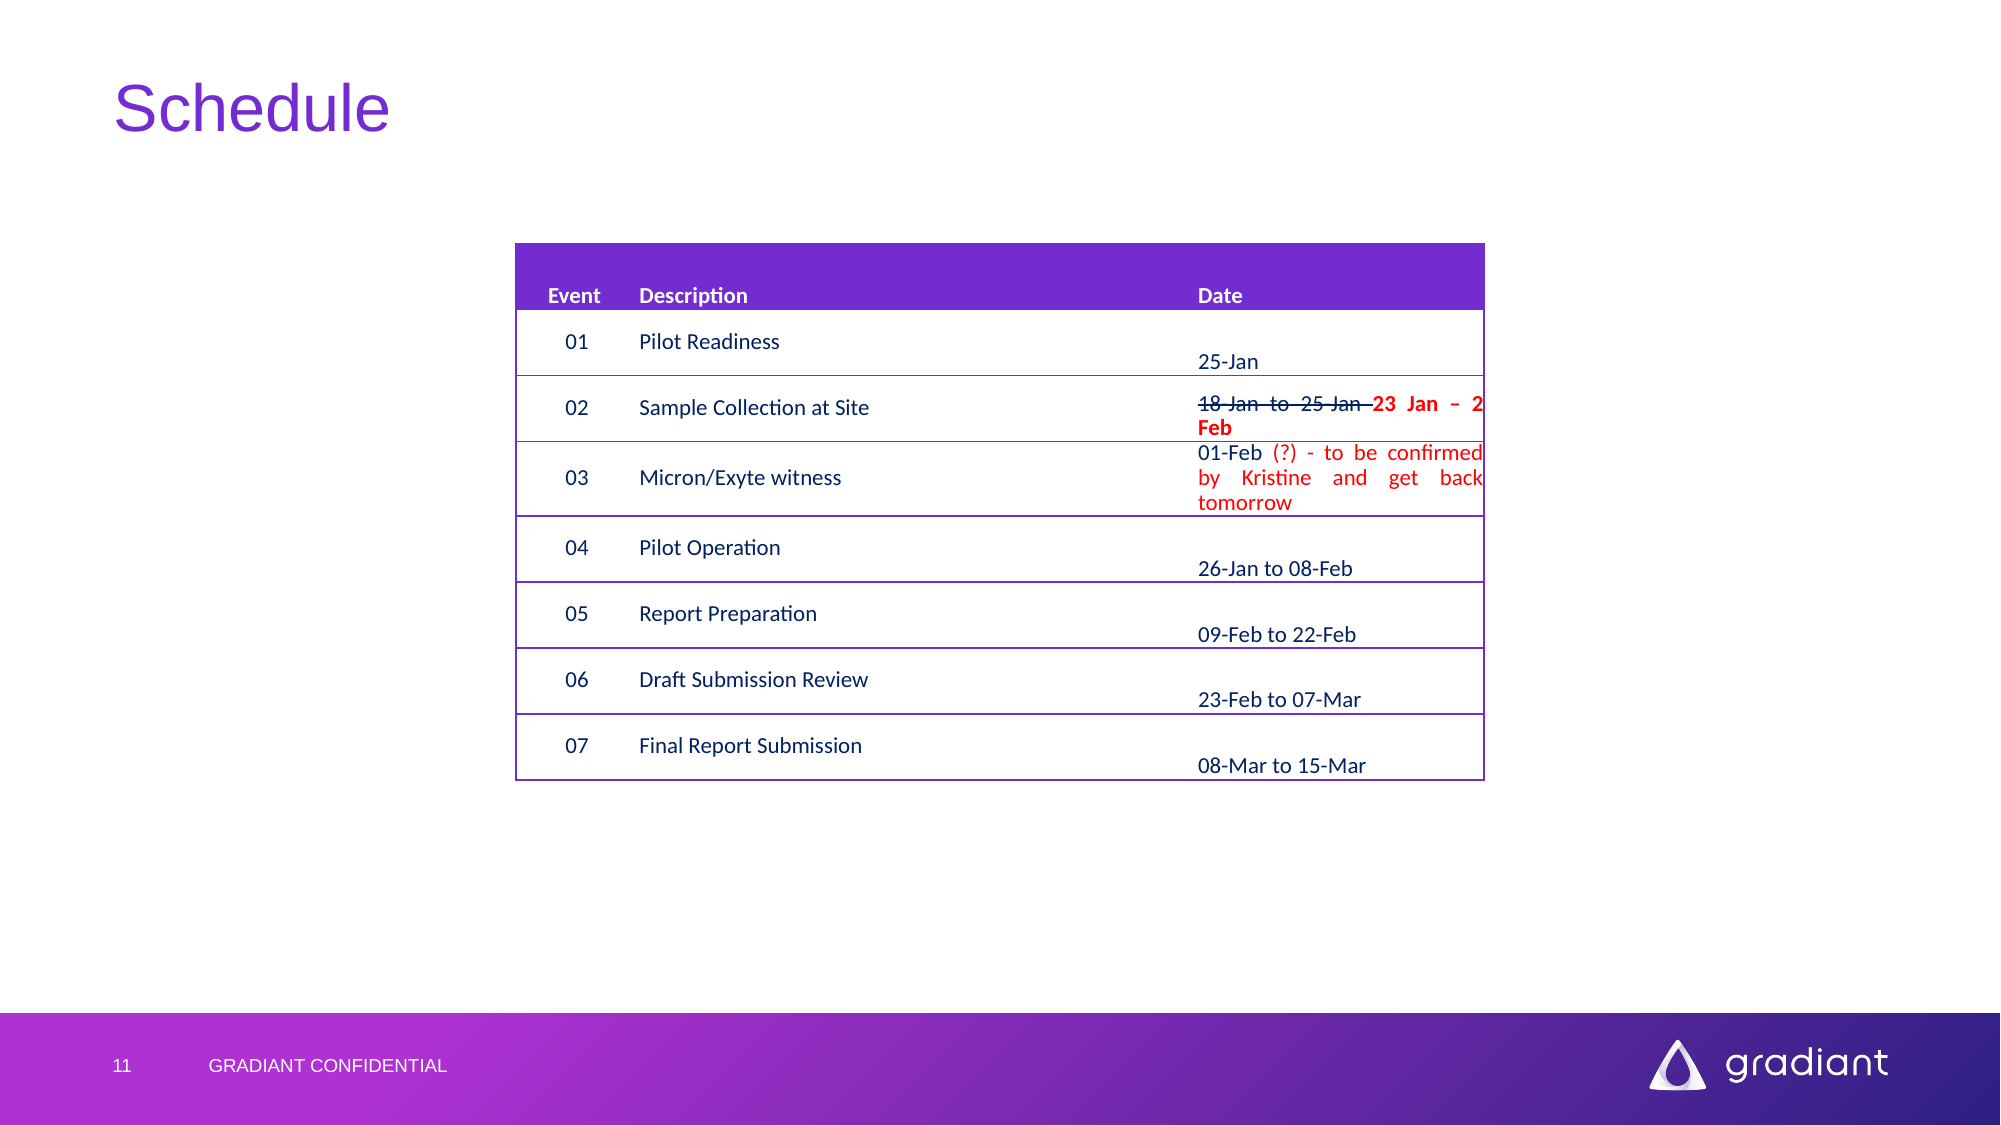

# Schedule
| Event | Description | Date |
| --- | --- | --- |
| 01 | Pilot Readiness | 25-Jan |
| 02 | Sample Collection at Site | 18-Jan to 25-Jan 23 Jan – 2 Feb |
| 03 | Micron/Exyte witness | 01-Feb (?) - to be confirmed by Kristine and get back tomorrow |
| 04 | Pilot Operation | 26-Jan to 08-Feb |
| 05 | Report Preparation | 09-Feb to 22-Feb |
| 06 | Draft Submission Review | 23-Feb to 07-Mar |
| 07 | Final Report Submission | 08-Mar to 15-Mar |
11
GRADIANT CONFIDENTIAL